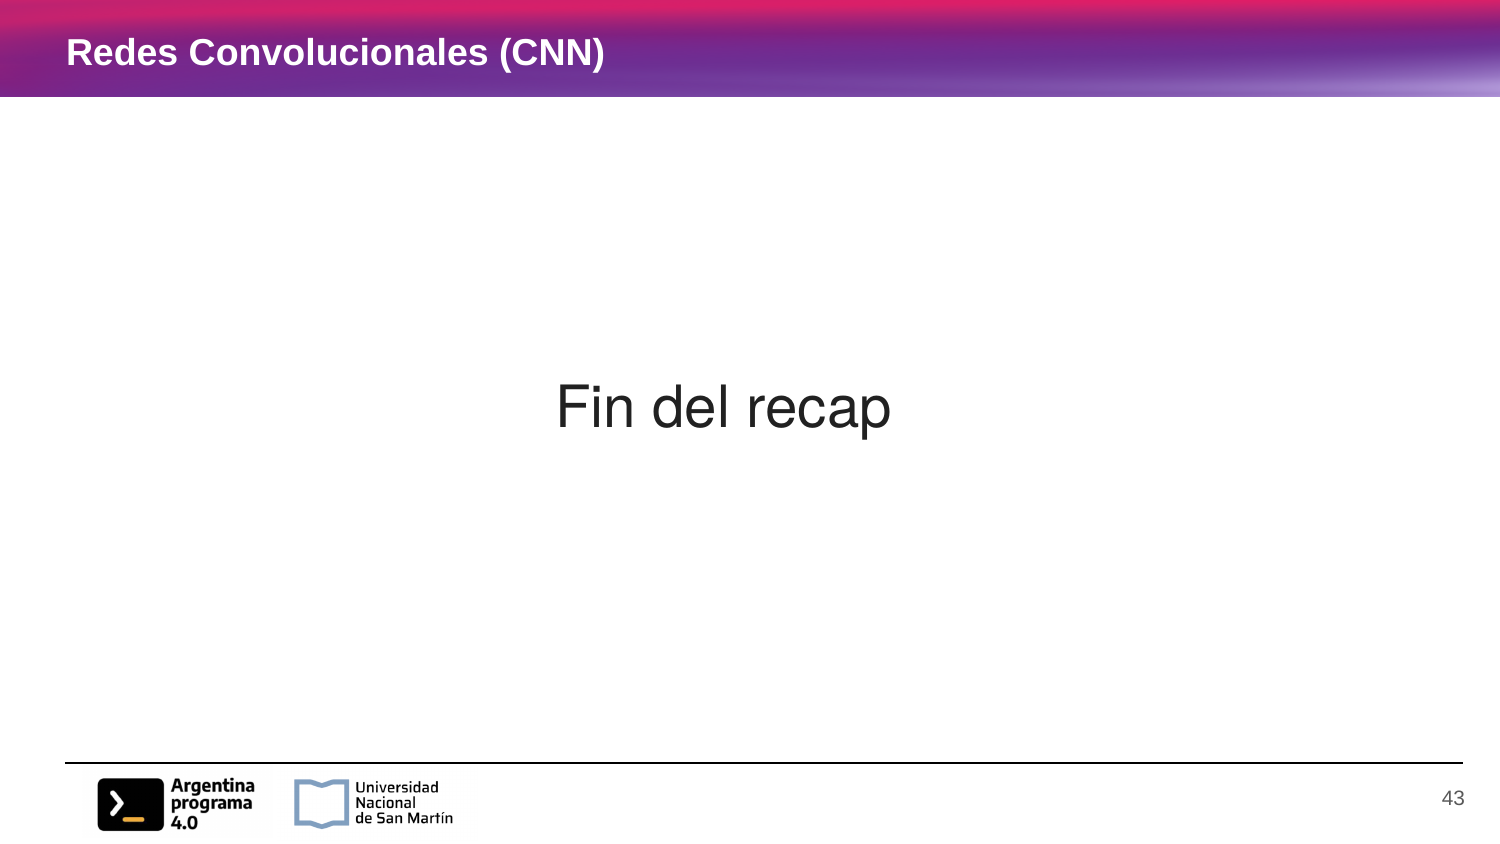

# Redes Convolucionales (CNN)
Fin del recap

43